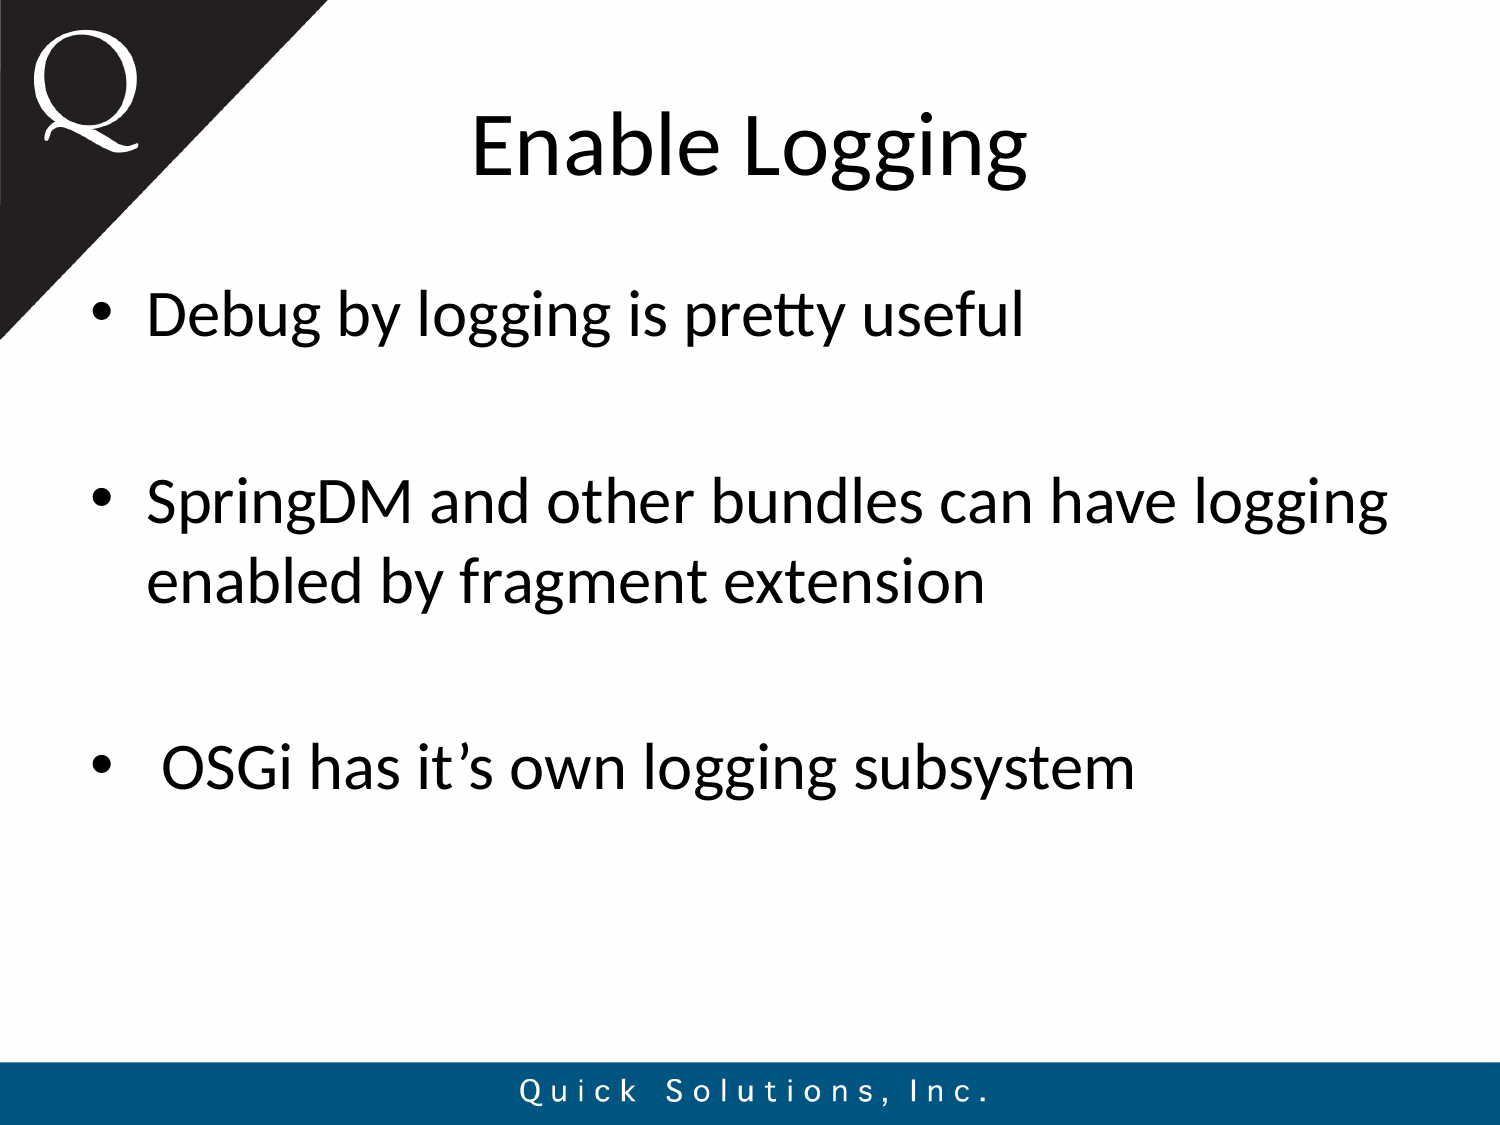

# Enable Logging
Debug by logging is pretty useful

SpringDM and other bundles can have logging enabled by fragment extension

 OSGi has it’s own logging subsystem